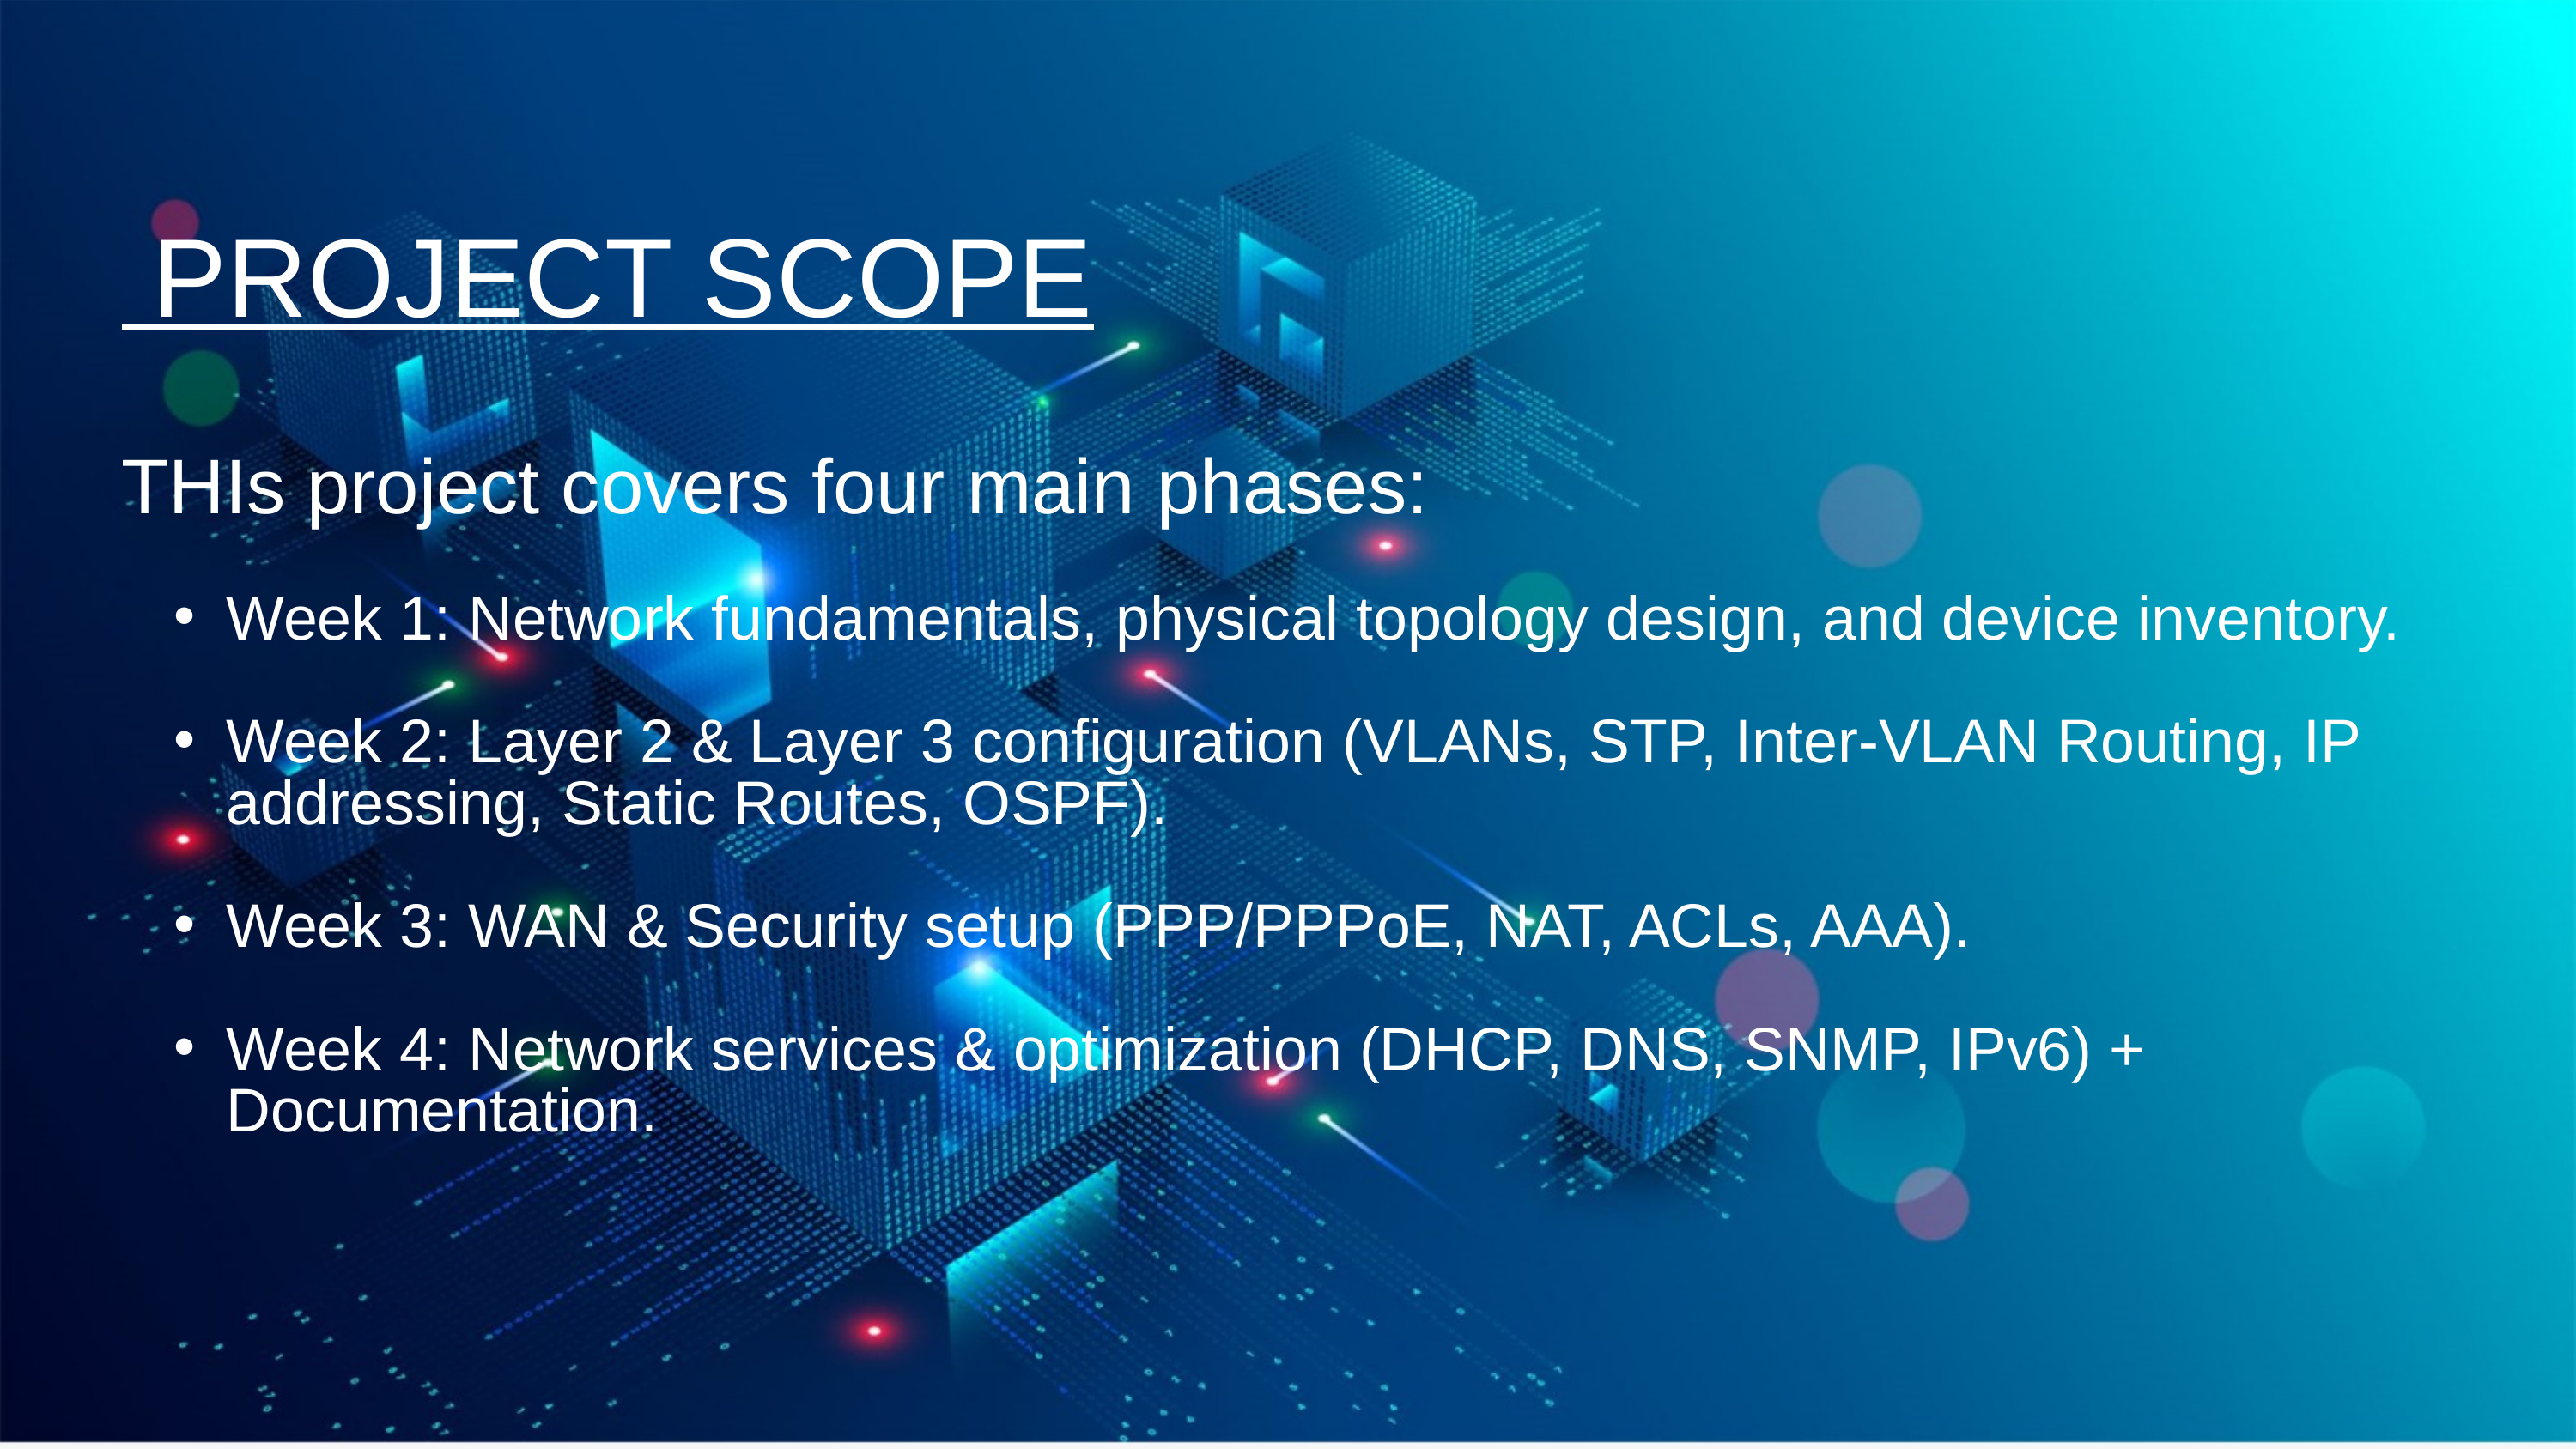

PROJECT SCOPE

THIs project covers four main phases:

Week 1: Network fundamentals, physical topology design, and device inventory.

Week 2: Layer 2 & Layer 3 configuration (VLANs, STP, Inter-VLAN Routing, IP addressing, Static Routes, OSPF).

Week 3: WAN & Security setup (PPP/PPPoE, NAT, ACLs, AAA).

Week 4: Network services & optimization (DHCP, DNS, SNMP, IPv6) + Documentation.